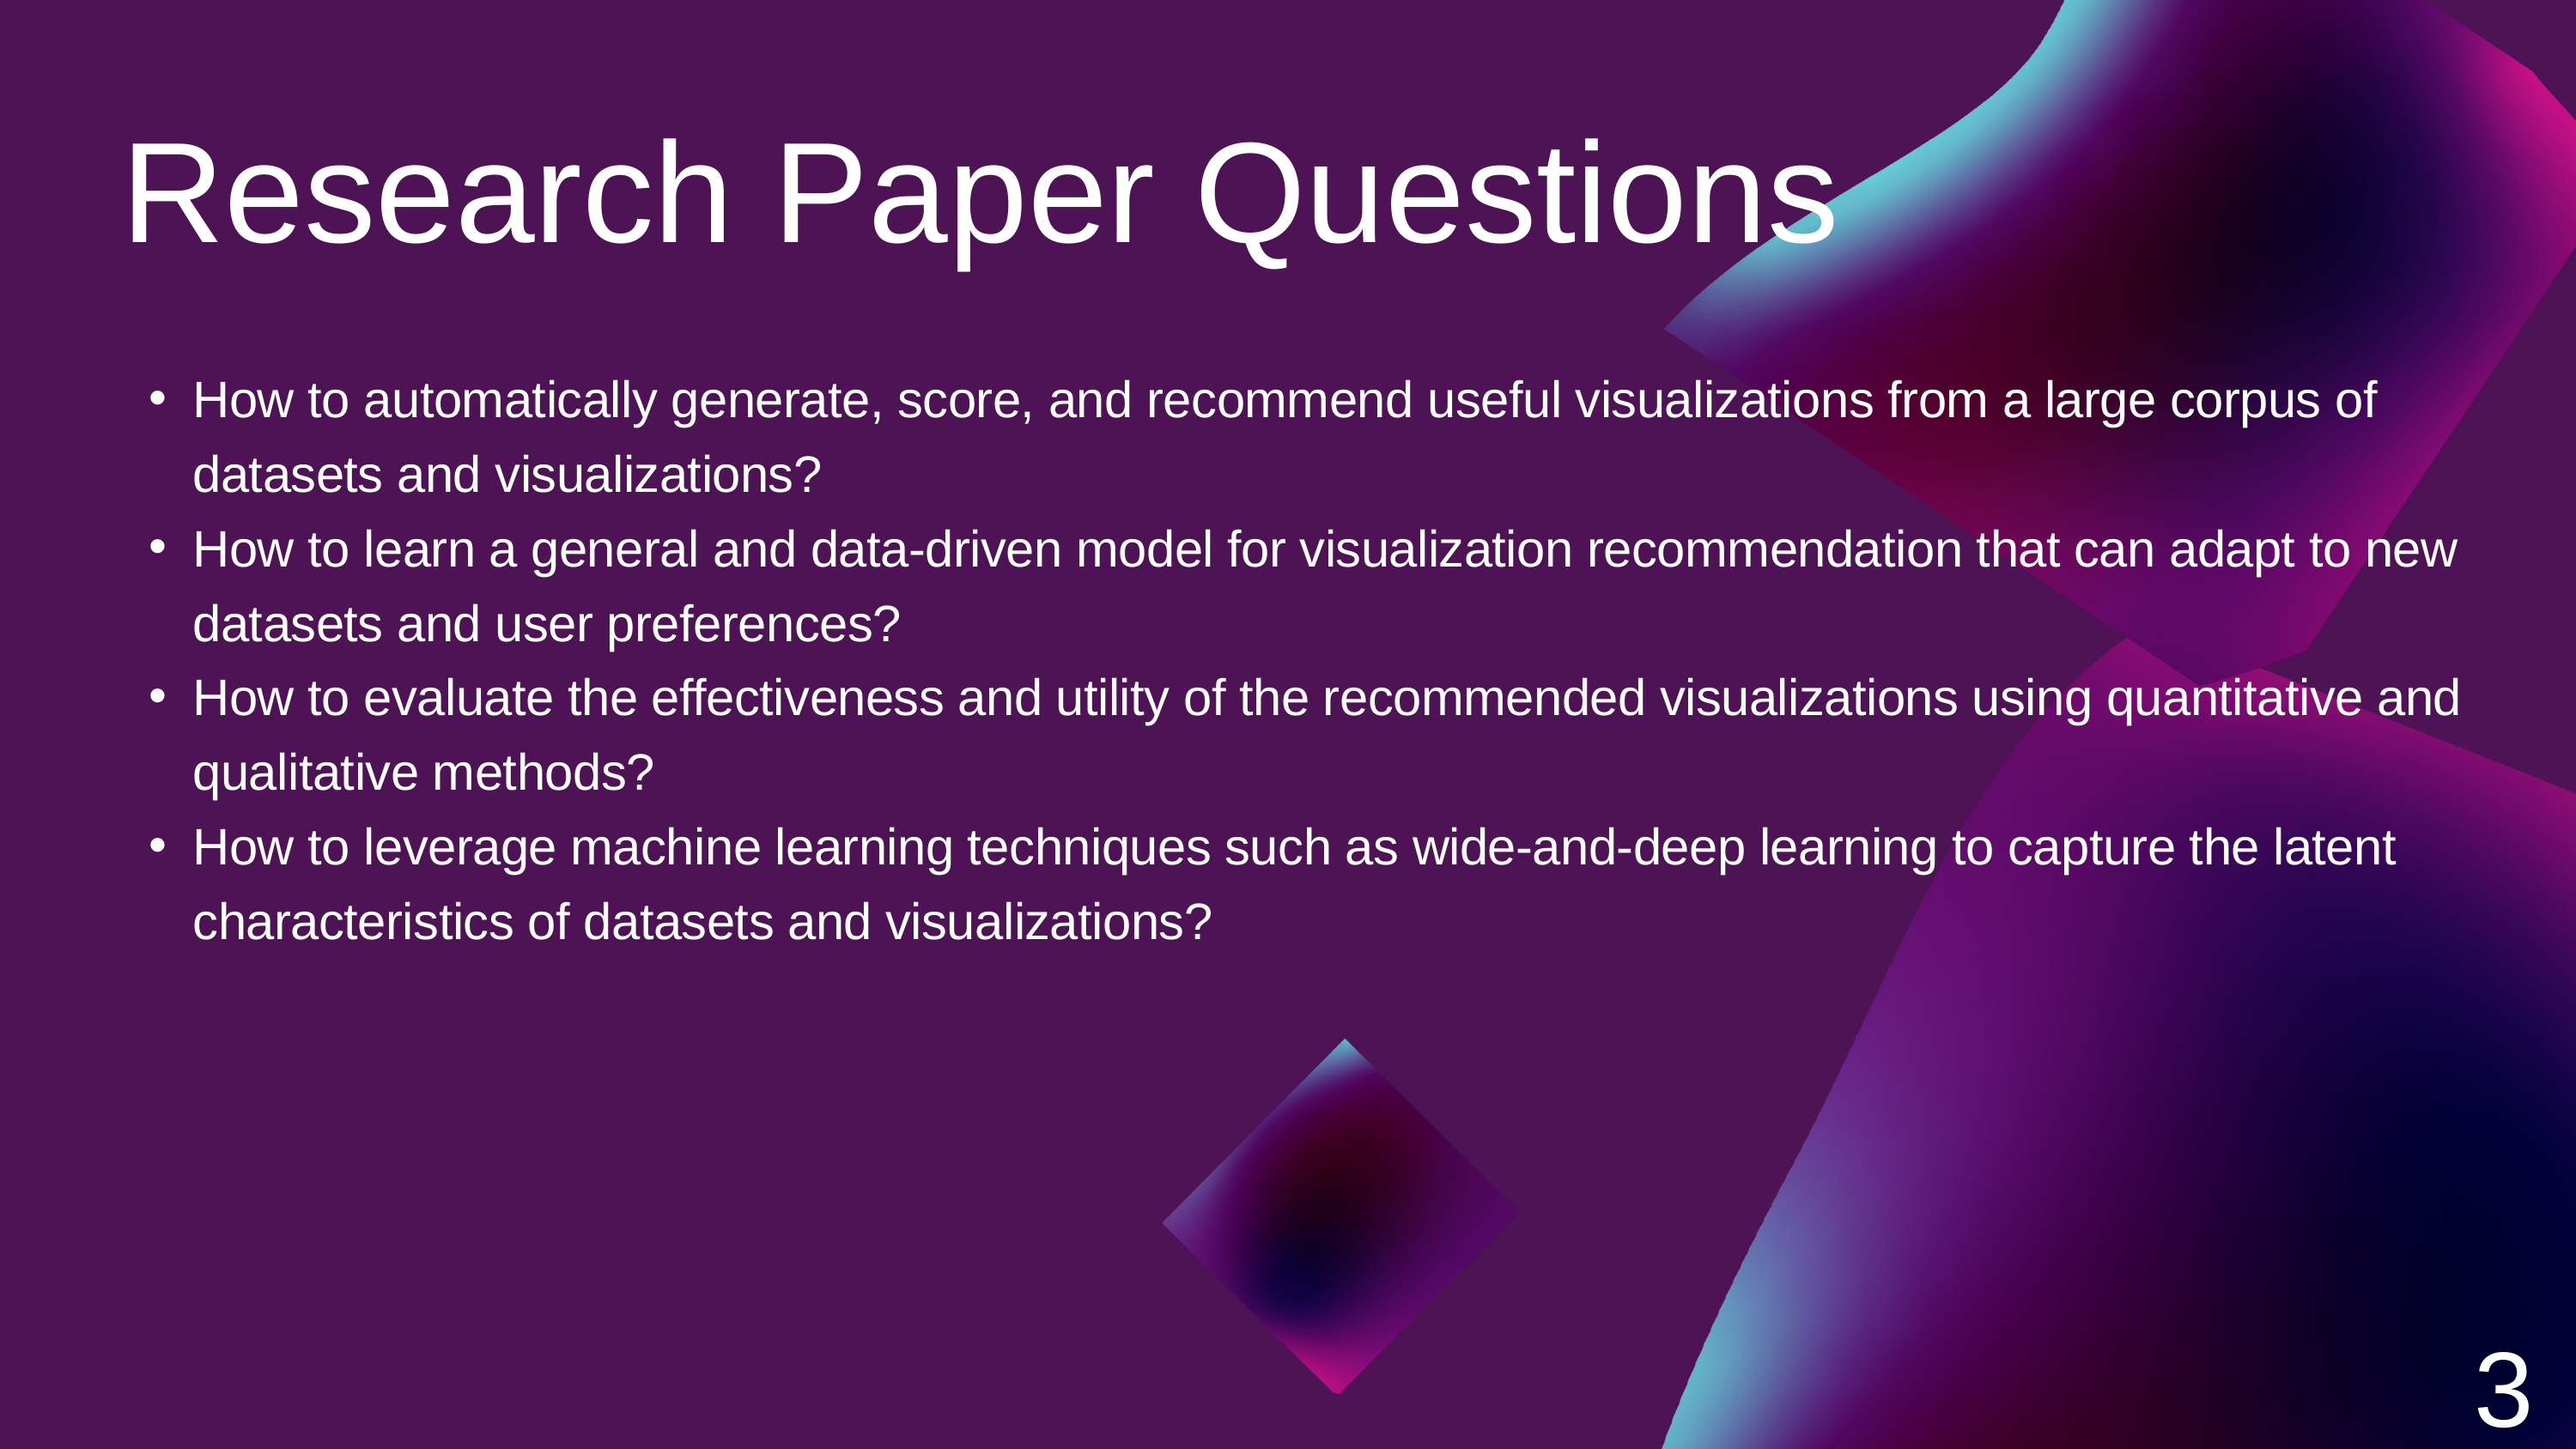

Research Paper Questions
How to automatically generate, score, and recommend useful visualizations from a large corpus of datasets and visualizations?
How to learn a general and data-driven model for visualization recommendation that can adapt to new datasets and user preferences?
How to evaluate the effectiveness and utility of the recommended visualizations using quantitative and qualitative methods?
How to leverage machine learning techniques such as wide-and-deep learning to capture the latent characteristics of datasets and visualizations?

3